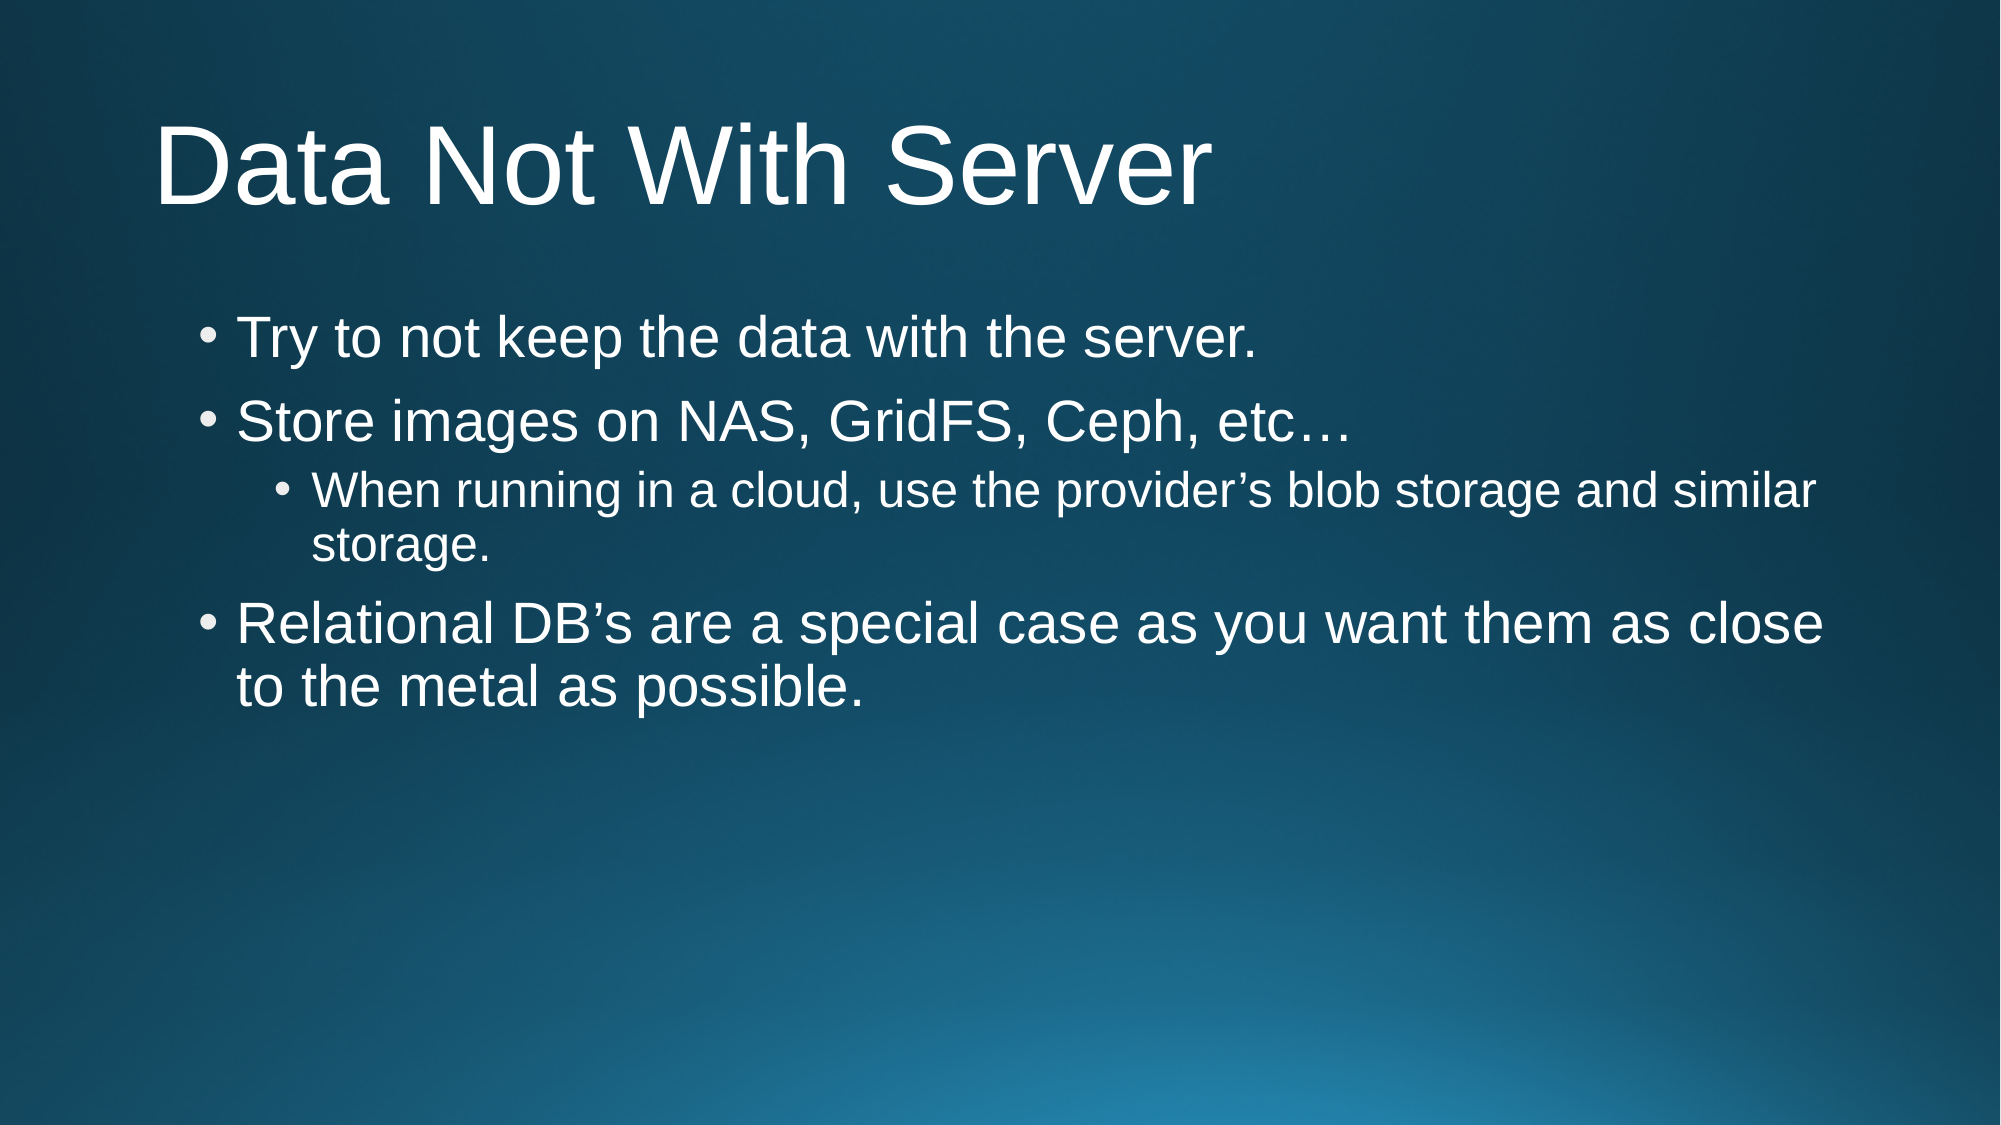

# Data Not With Server
Try to not keep the data with the server.
Store images on NAS, GridFS, Ceph, etc…
When running in a cloud, use the provider’s blob storage and similar storage.
Relational DB’s are a special case as you want them as close to the metal as possible.